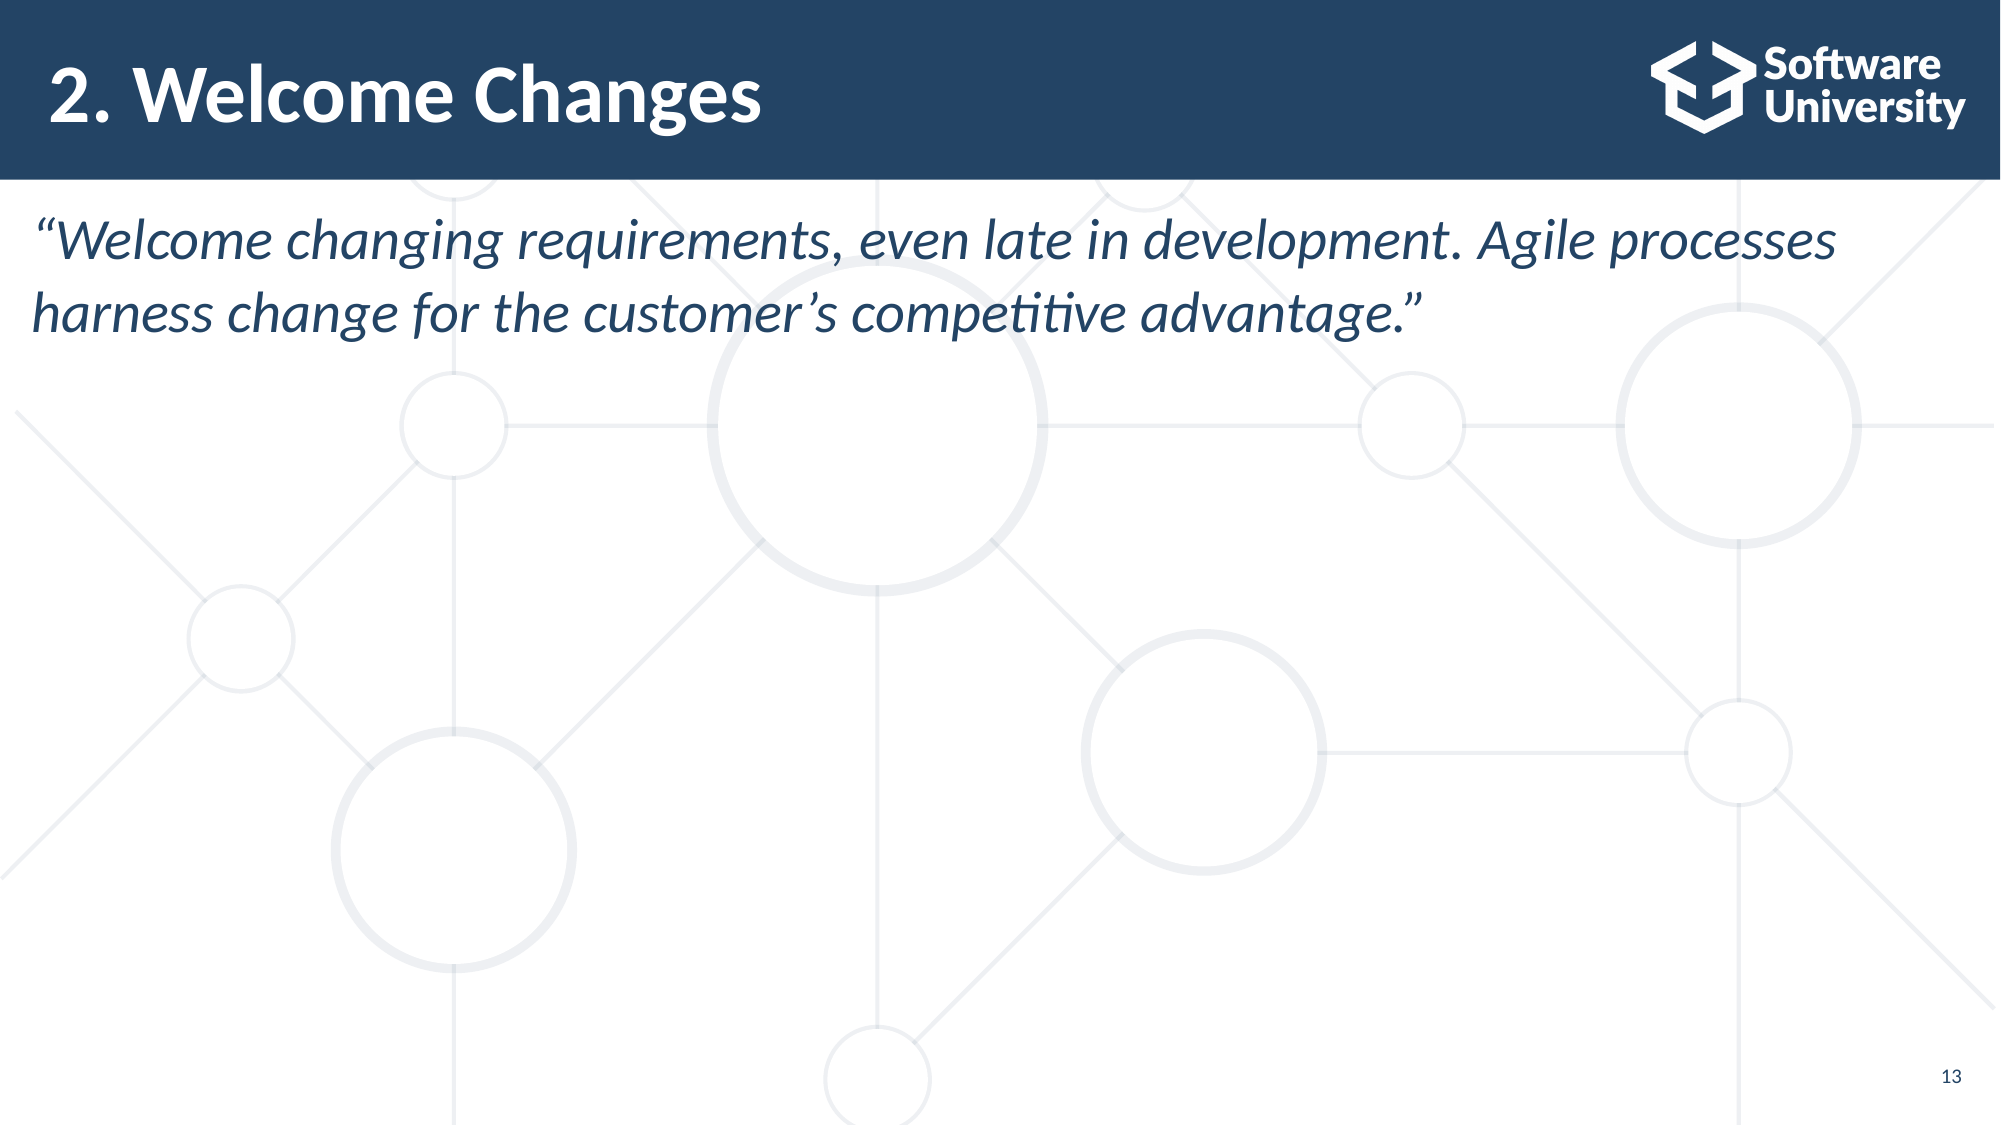

# 2. Welcome Changes
“Welcome changing requirements, even late in development. Agile processes harness change for the customer’s competitive advantage.”

13